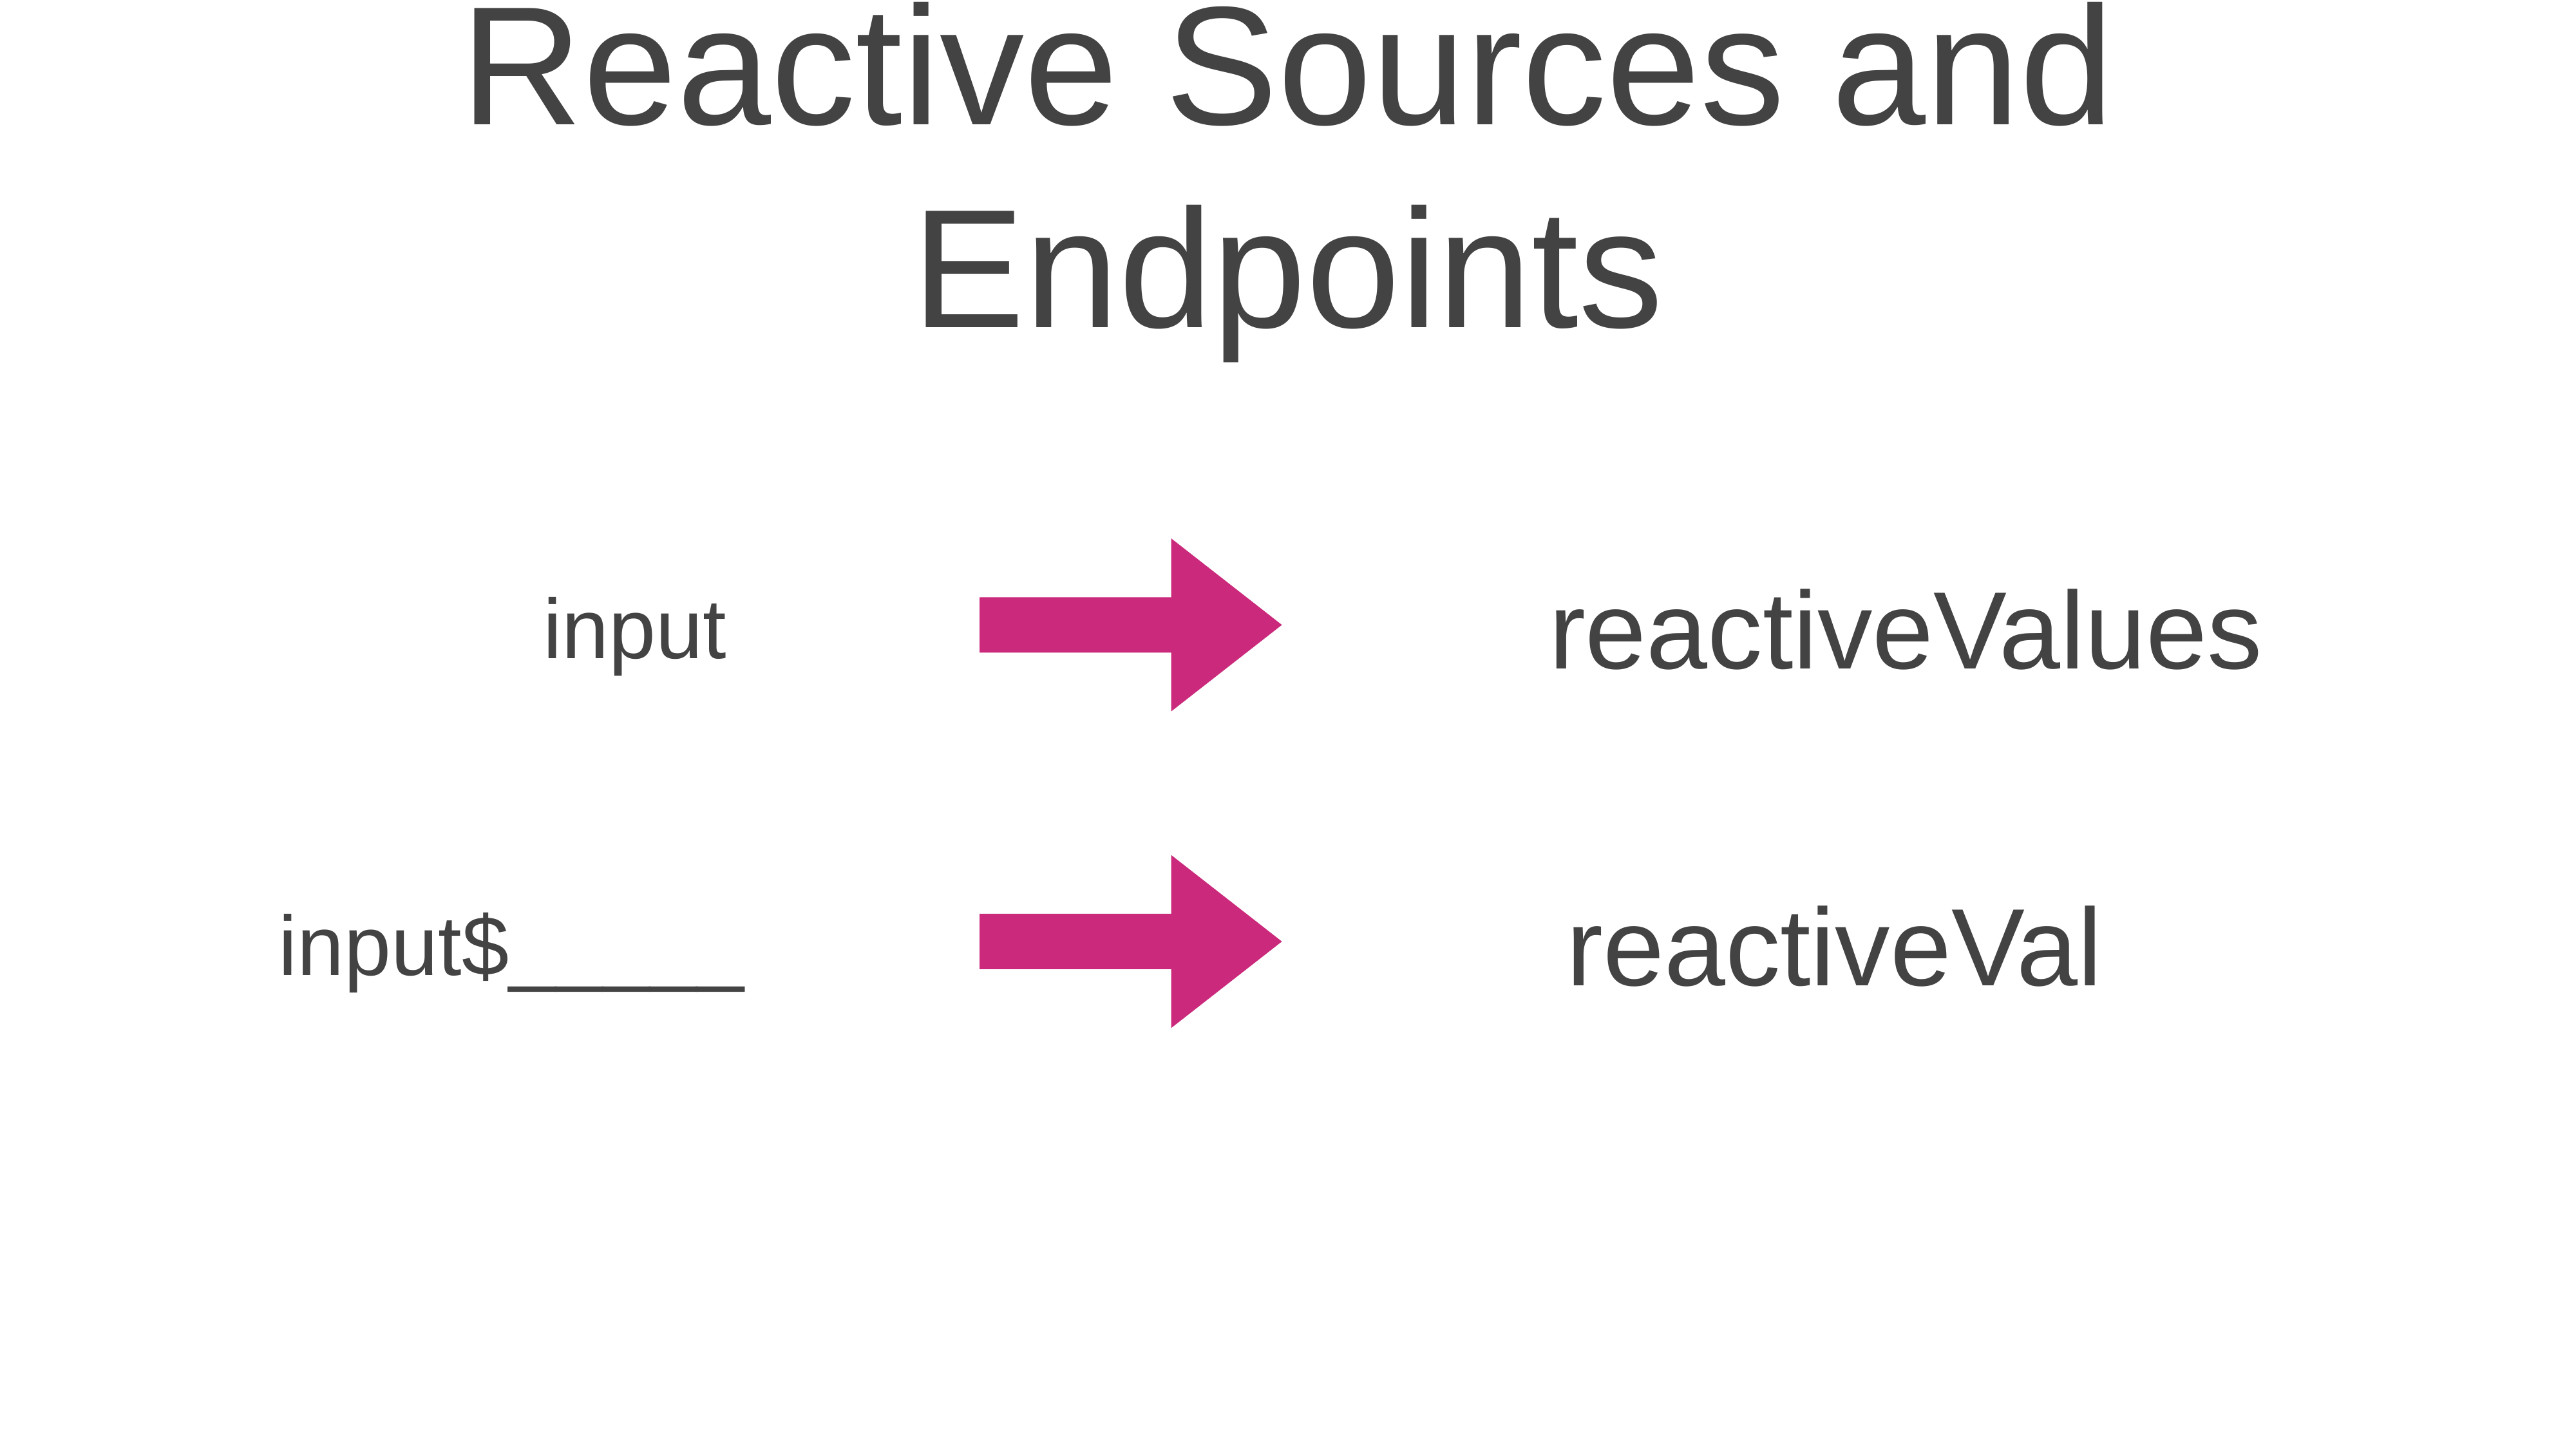

# Reactive Sources and Endpoints

reactiveValues
input

reactiveVal
input$_____